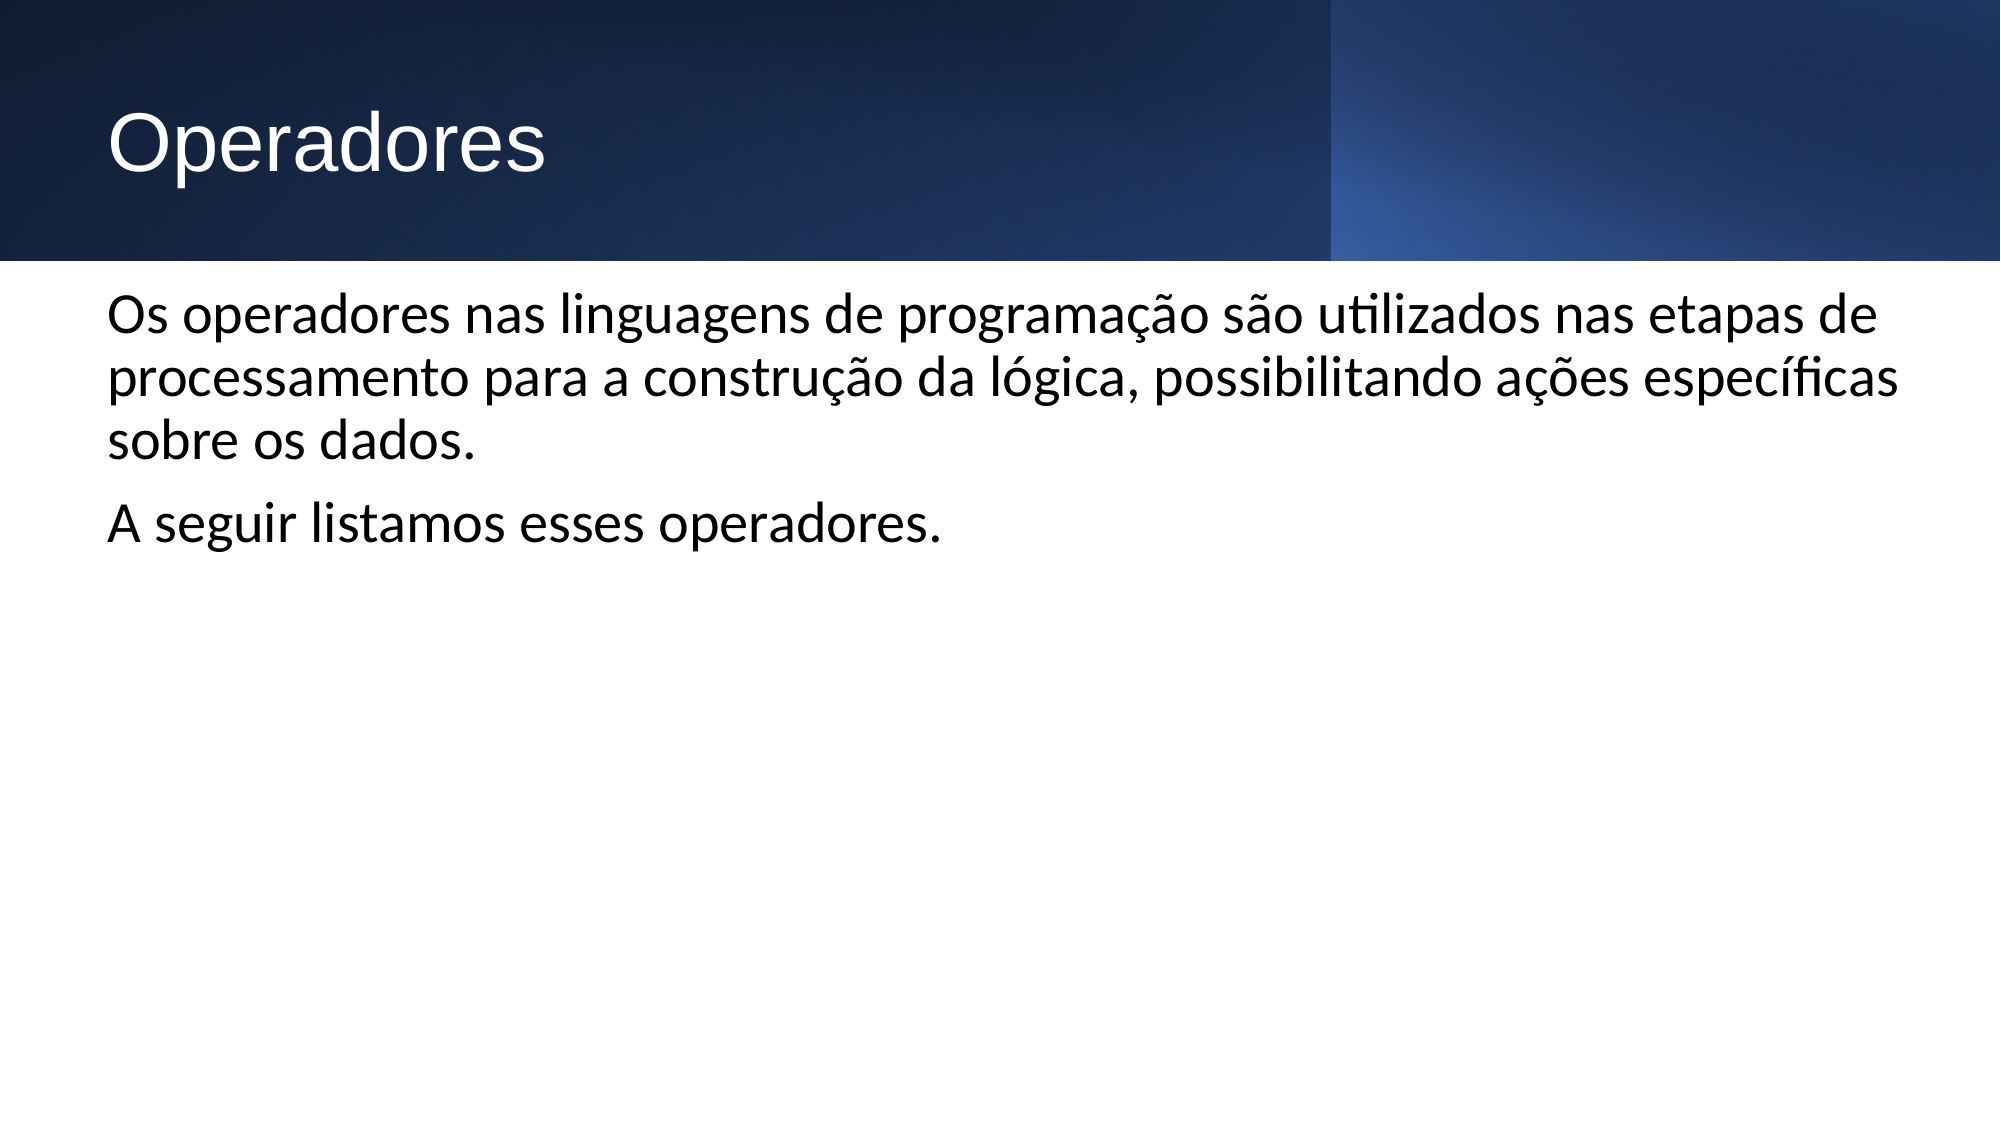

# Operadores
Os operadores nas linguagens de programação são utilizados nas etapas de processamento para a construção da lógica, possibilitando ações específicas sobre os dados.
A seguir listamos esses operadores.